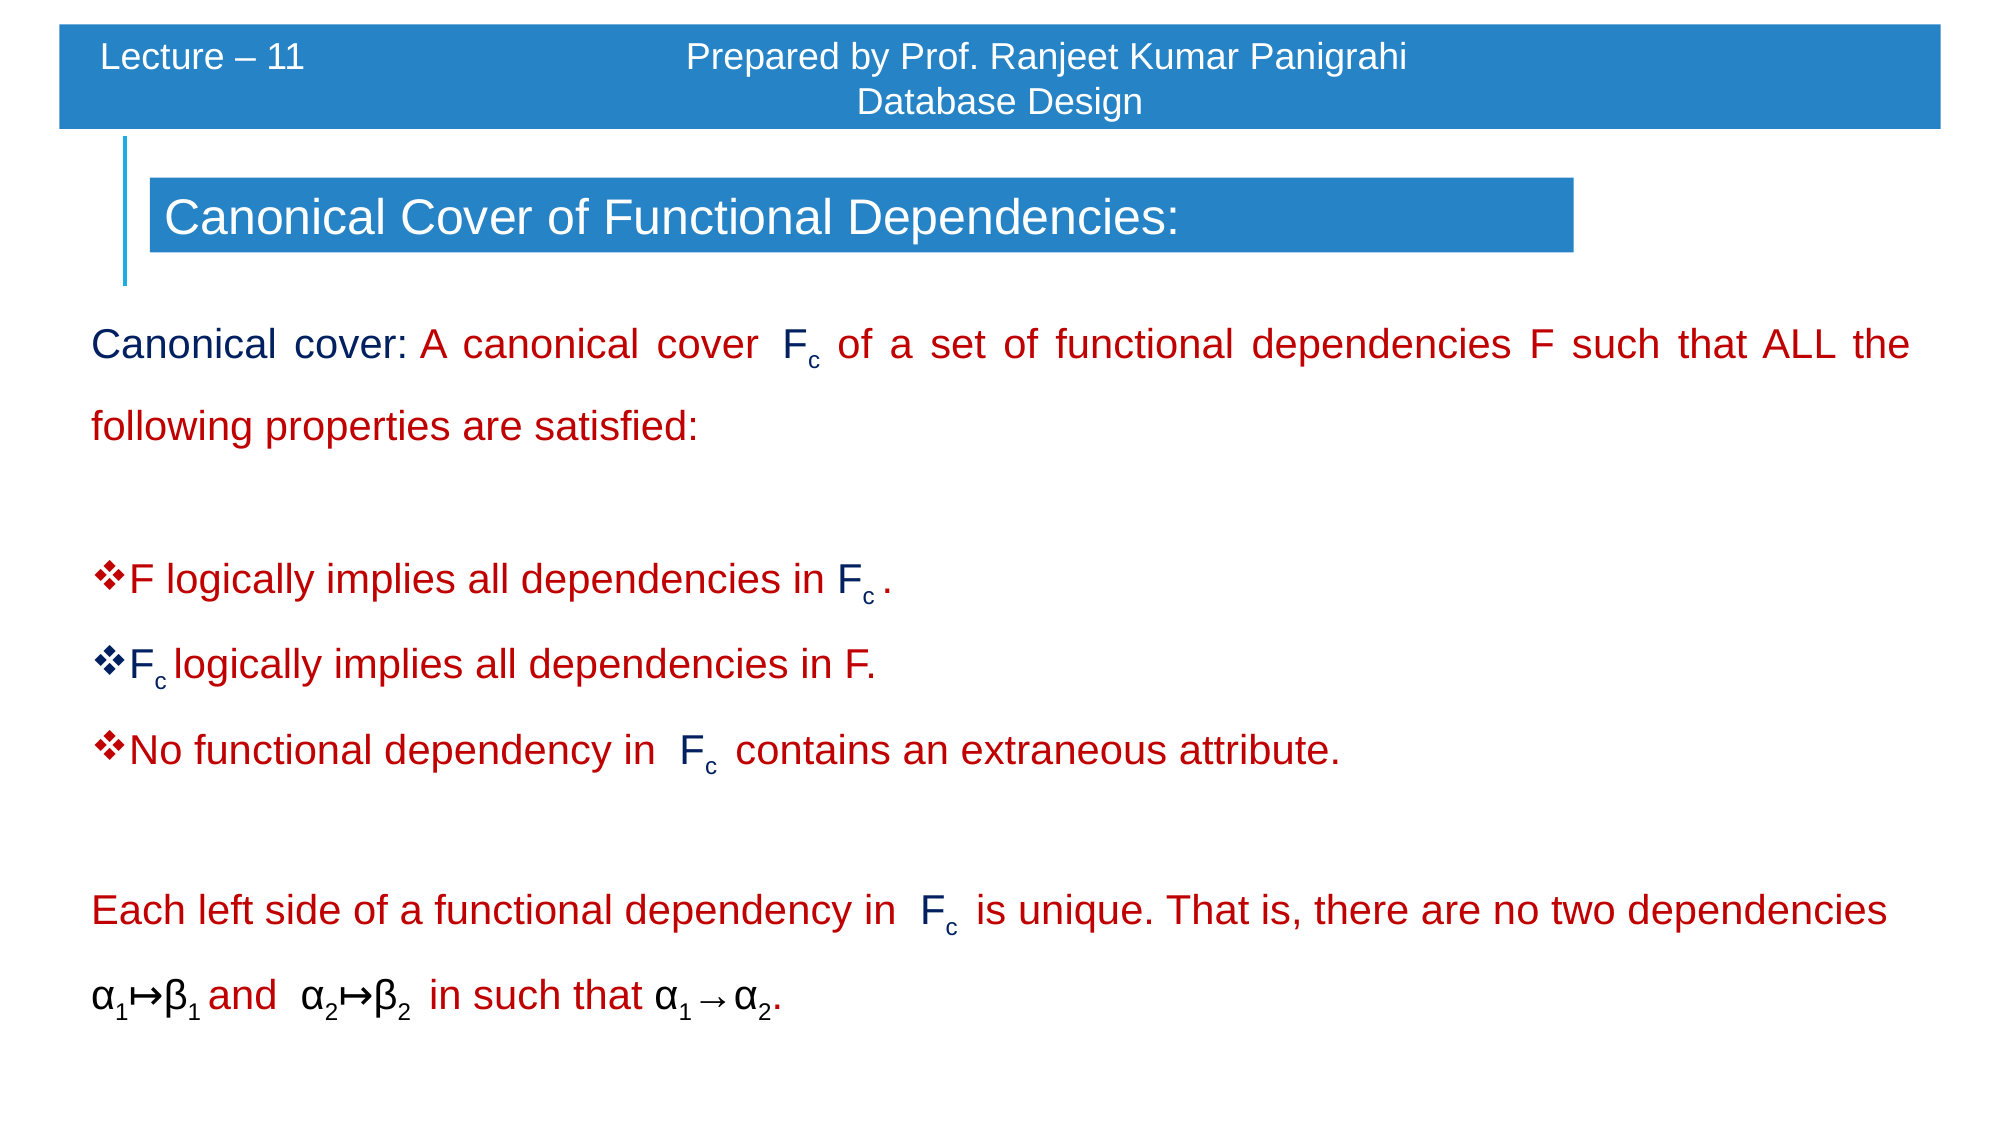

Lecture – 11 		             Prepared by Prof. Ranjeet Kumar Panigrahi				Database Design
Canonical Cover of Functional Dependencies:
Canonical cover: A canonical cover  Fc of a set of functional dependencies F such that ALL the following properties are satisfied:

F logically implies all dependencies in Fc .
Fc logically implies all dependencies in F.
No functional dependency in  Fc  contains an extraneous attribute.

Each left side of a functional dependency in  Fc  is unique. That is, there are no two dependencies   α1↦β1 and  α2↦β2  in such that α1→α2.